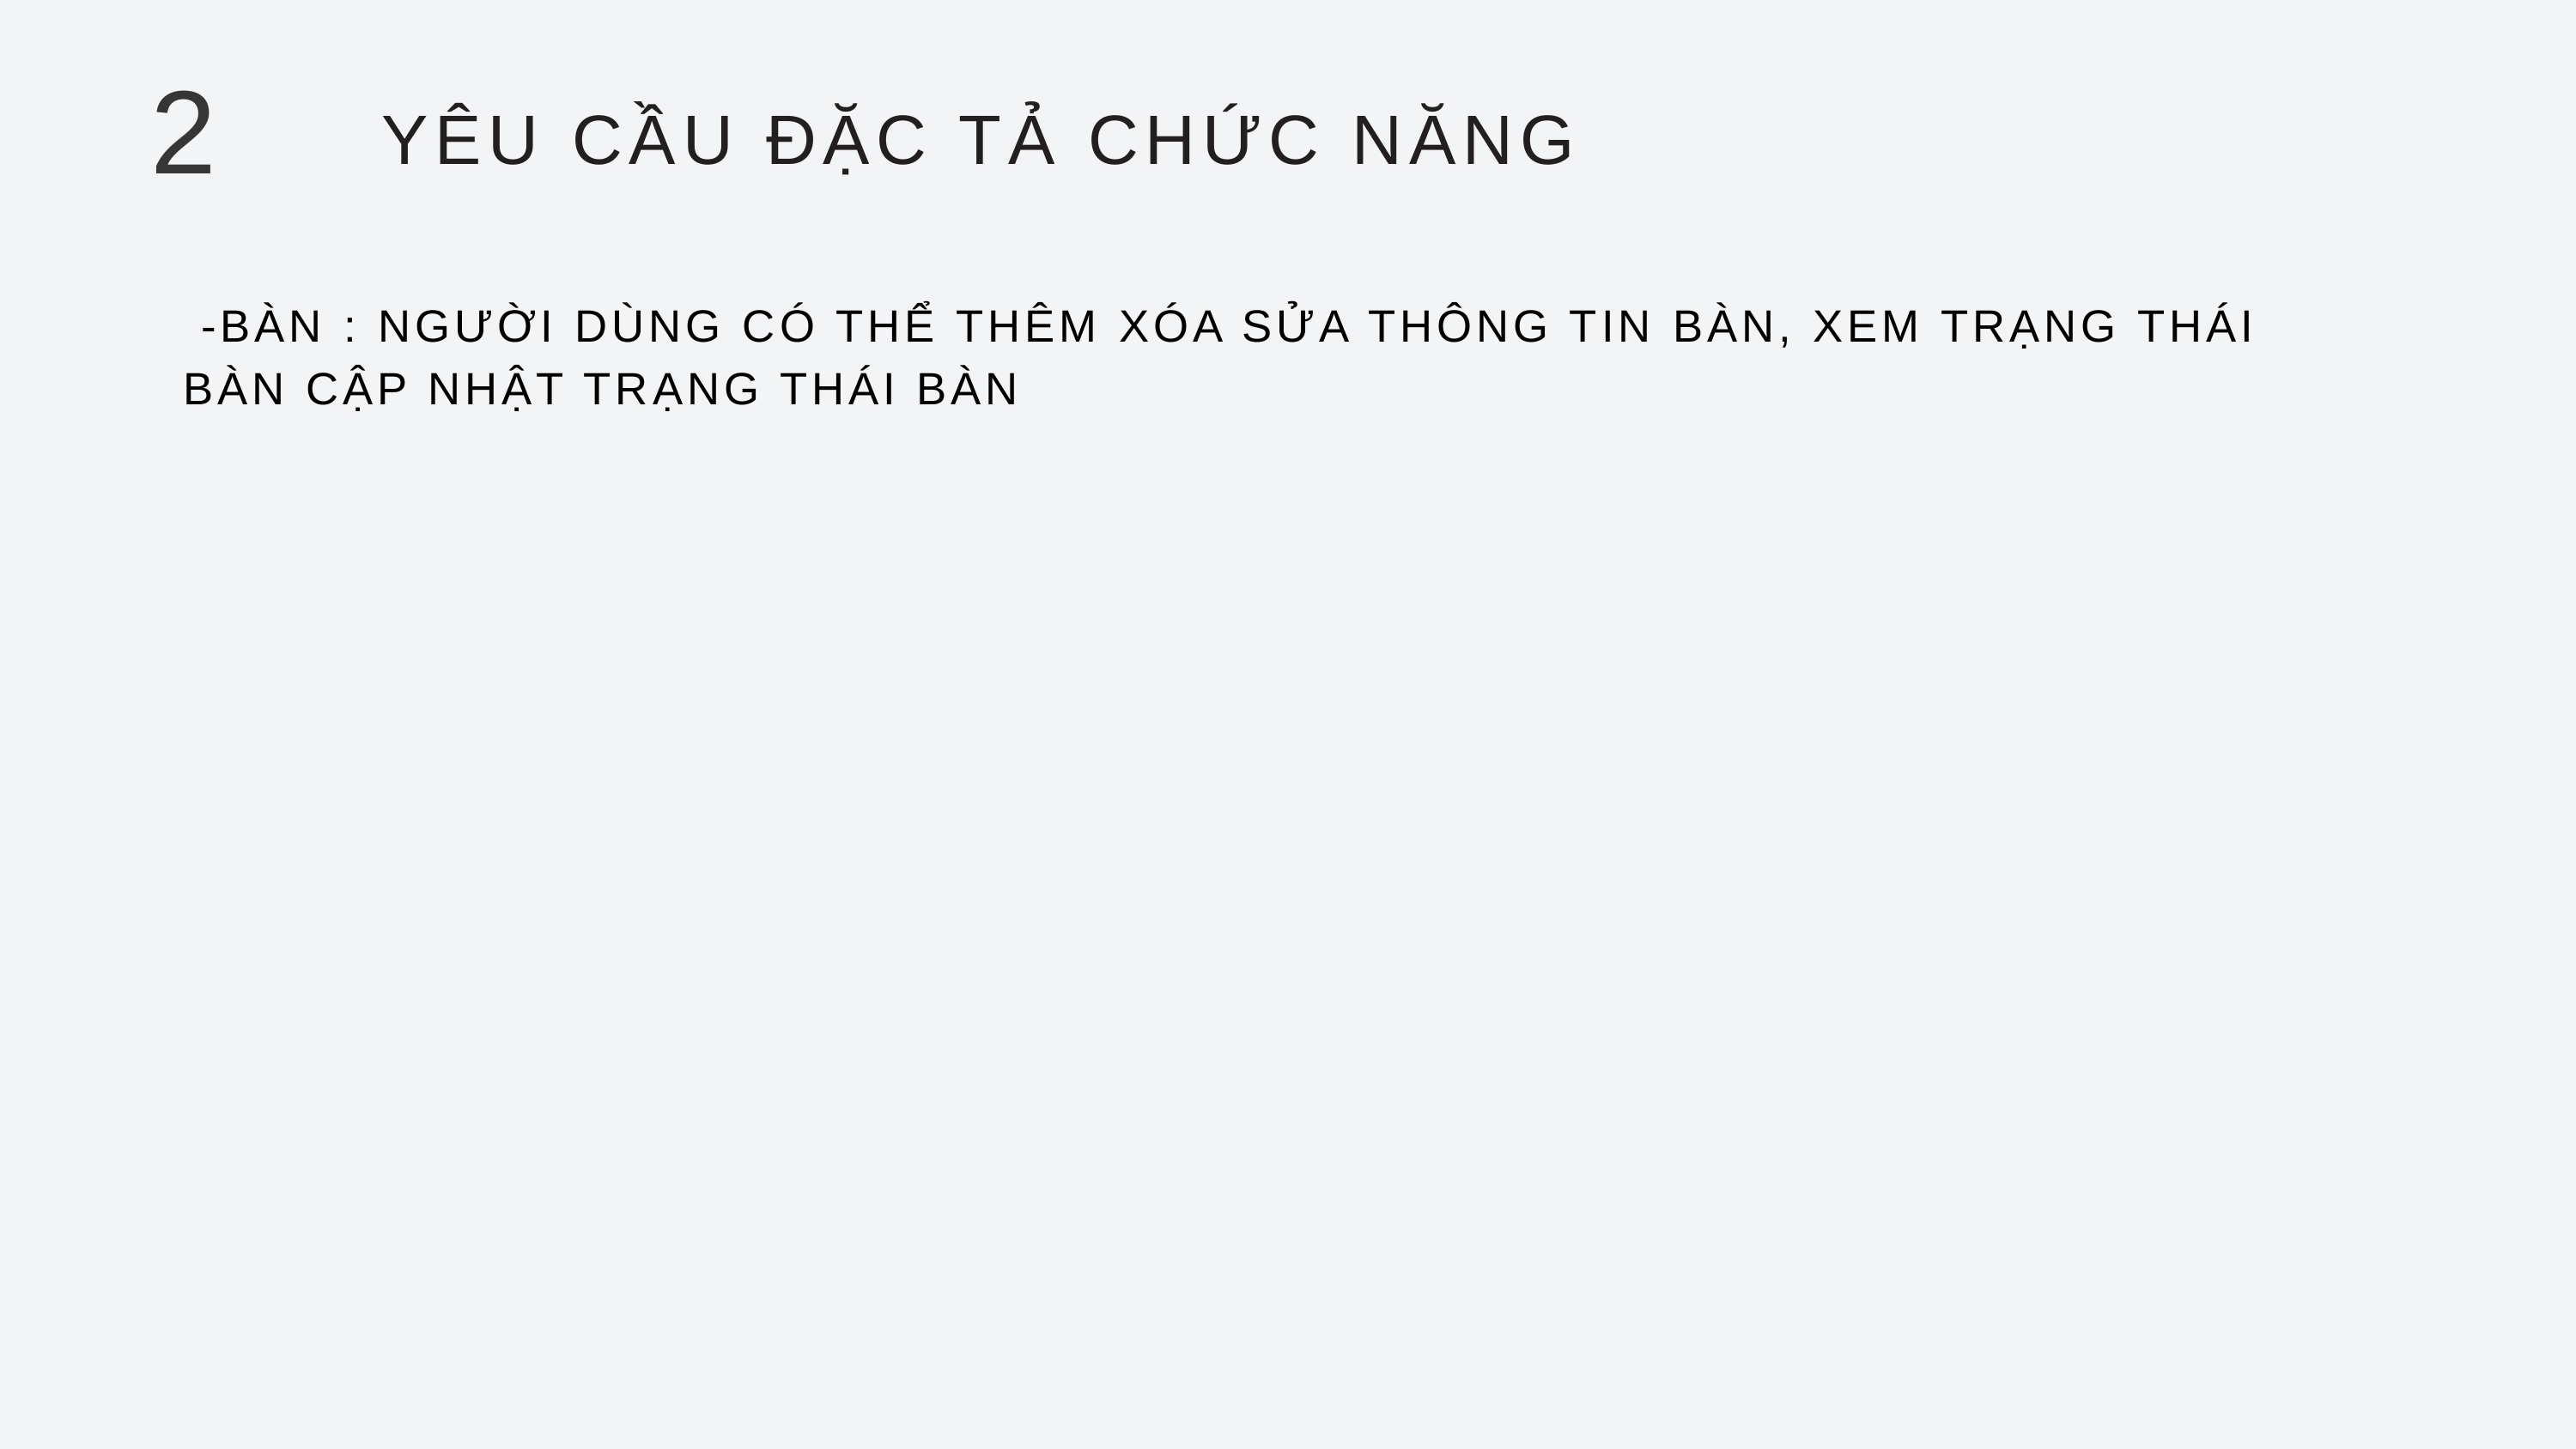

2
YÊU CẦU ĐẶC TẢ CHỨC NĂNG
 -BÀN : NGƯỜI DÙNG CÓ THỂ THÊM XÓA SỬA THÔNG TIN BÀN, XEM TRẠNG THÁI BÀN CẬP NHẬT TRẠNG THÁI BÀN